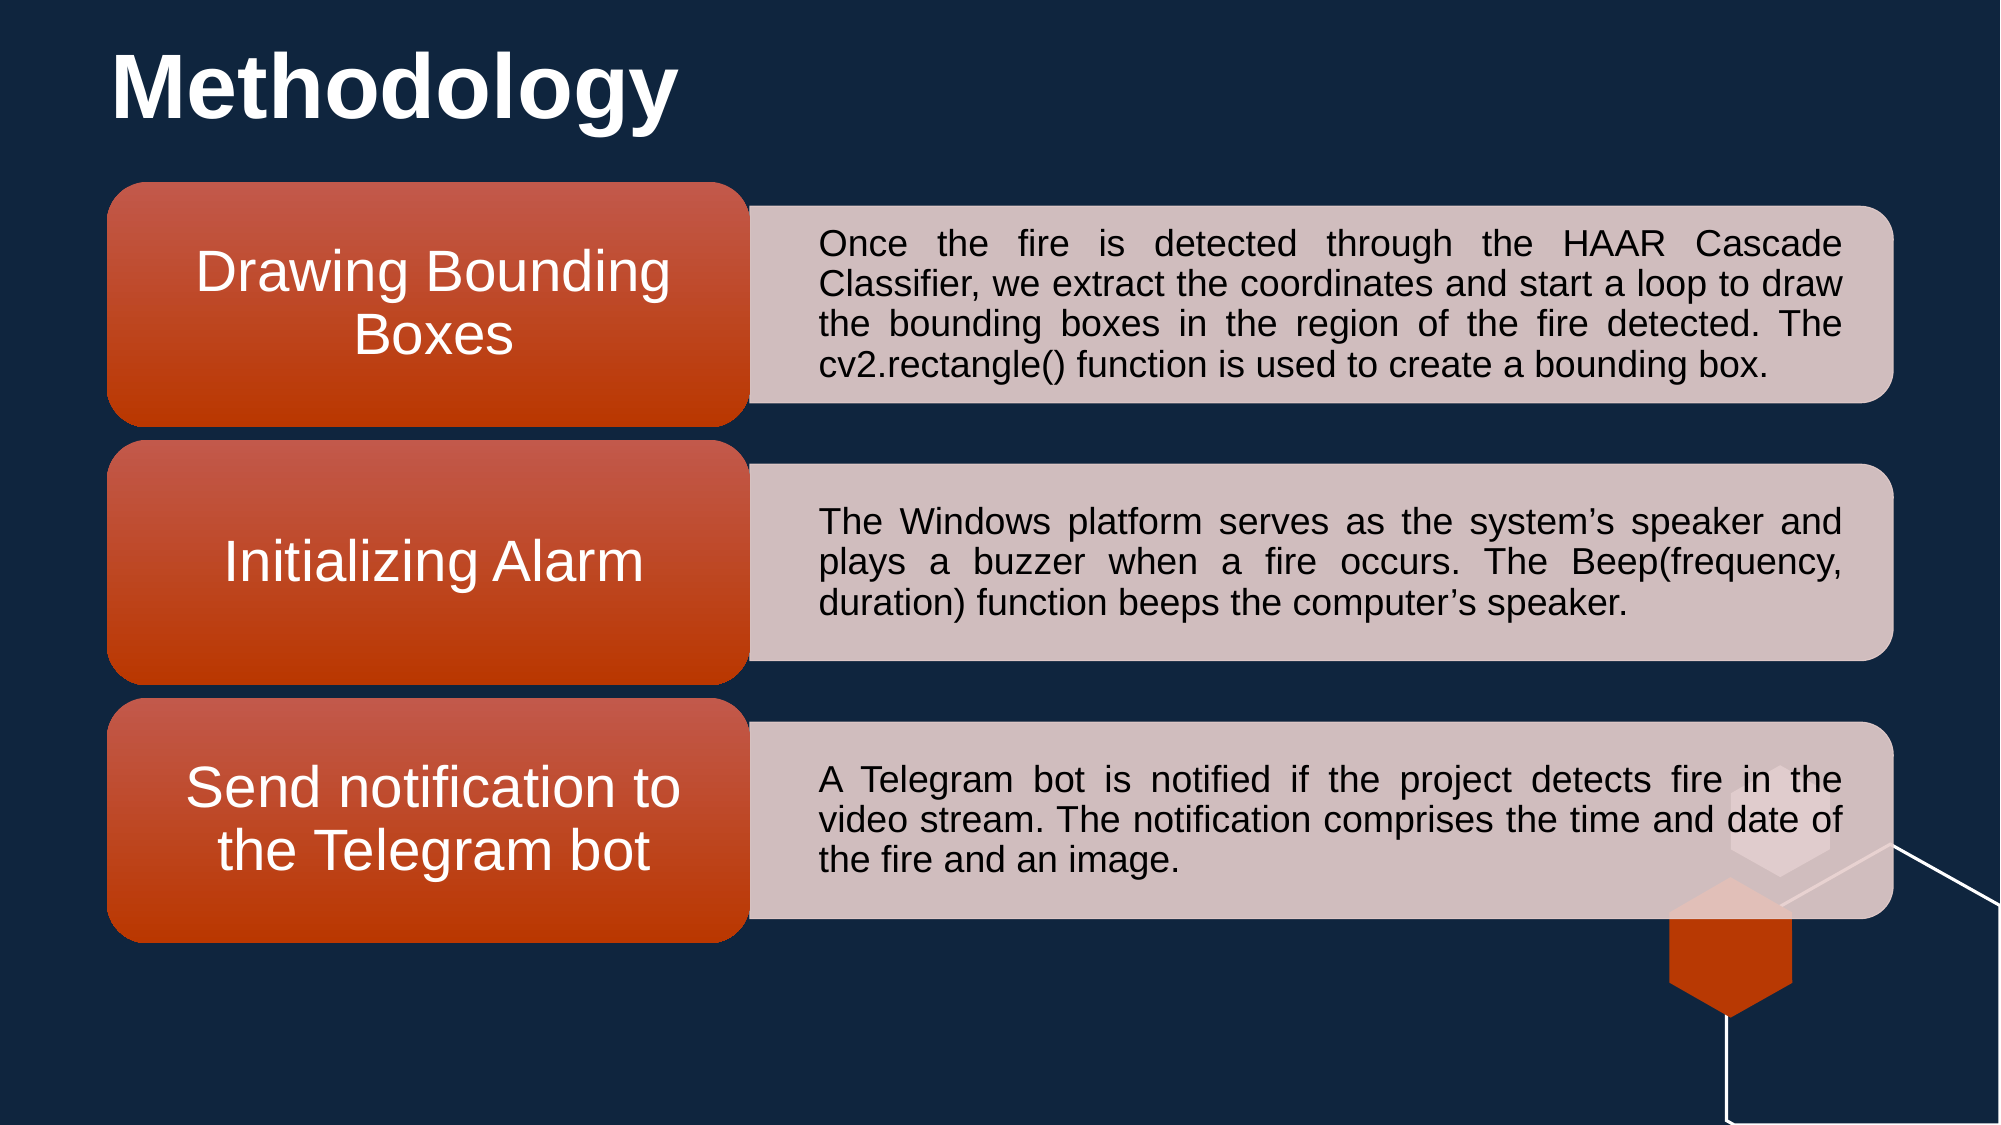

# Methodology
	Once the fire is detected through the HAAR Cascade Classifier, we extract the coordinates and start a loop to draw the bounding boxes in the region of the fire detected. The cv2.rectangle() function is used to create a bounding box.
Drawing Bounding Boxes
	The Windows platform serves as the system’s speaker and plays a buzzer when a fire occurs. The Beep(frequency, duration) function beeps the computer’s speaker.
Initializing Alarm
	A Telegram bot is notified if the project detects fire in the video stream. The notification comprises the time and date of the fire and an image.
Send notification to the Telegram bot